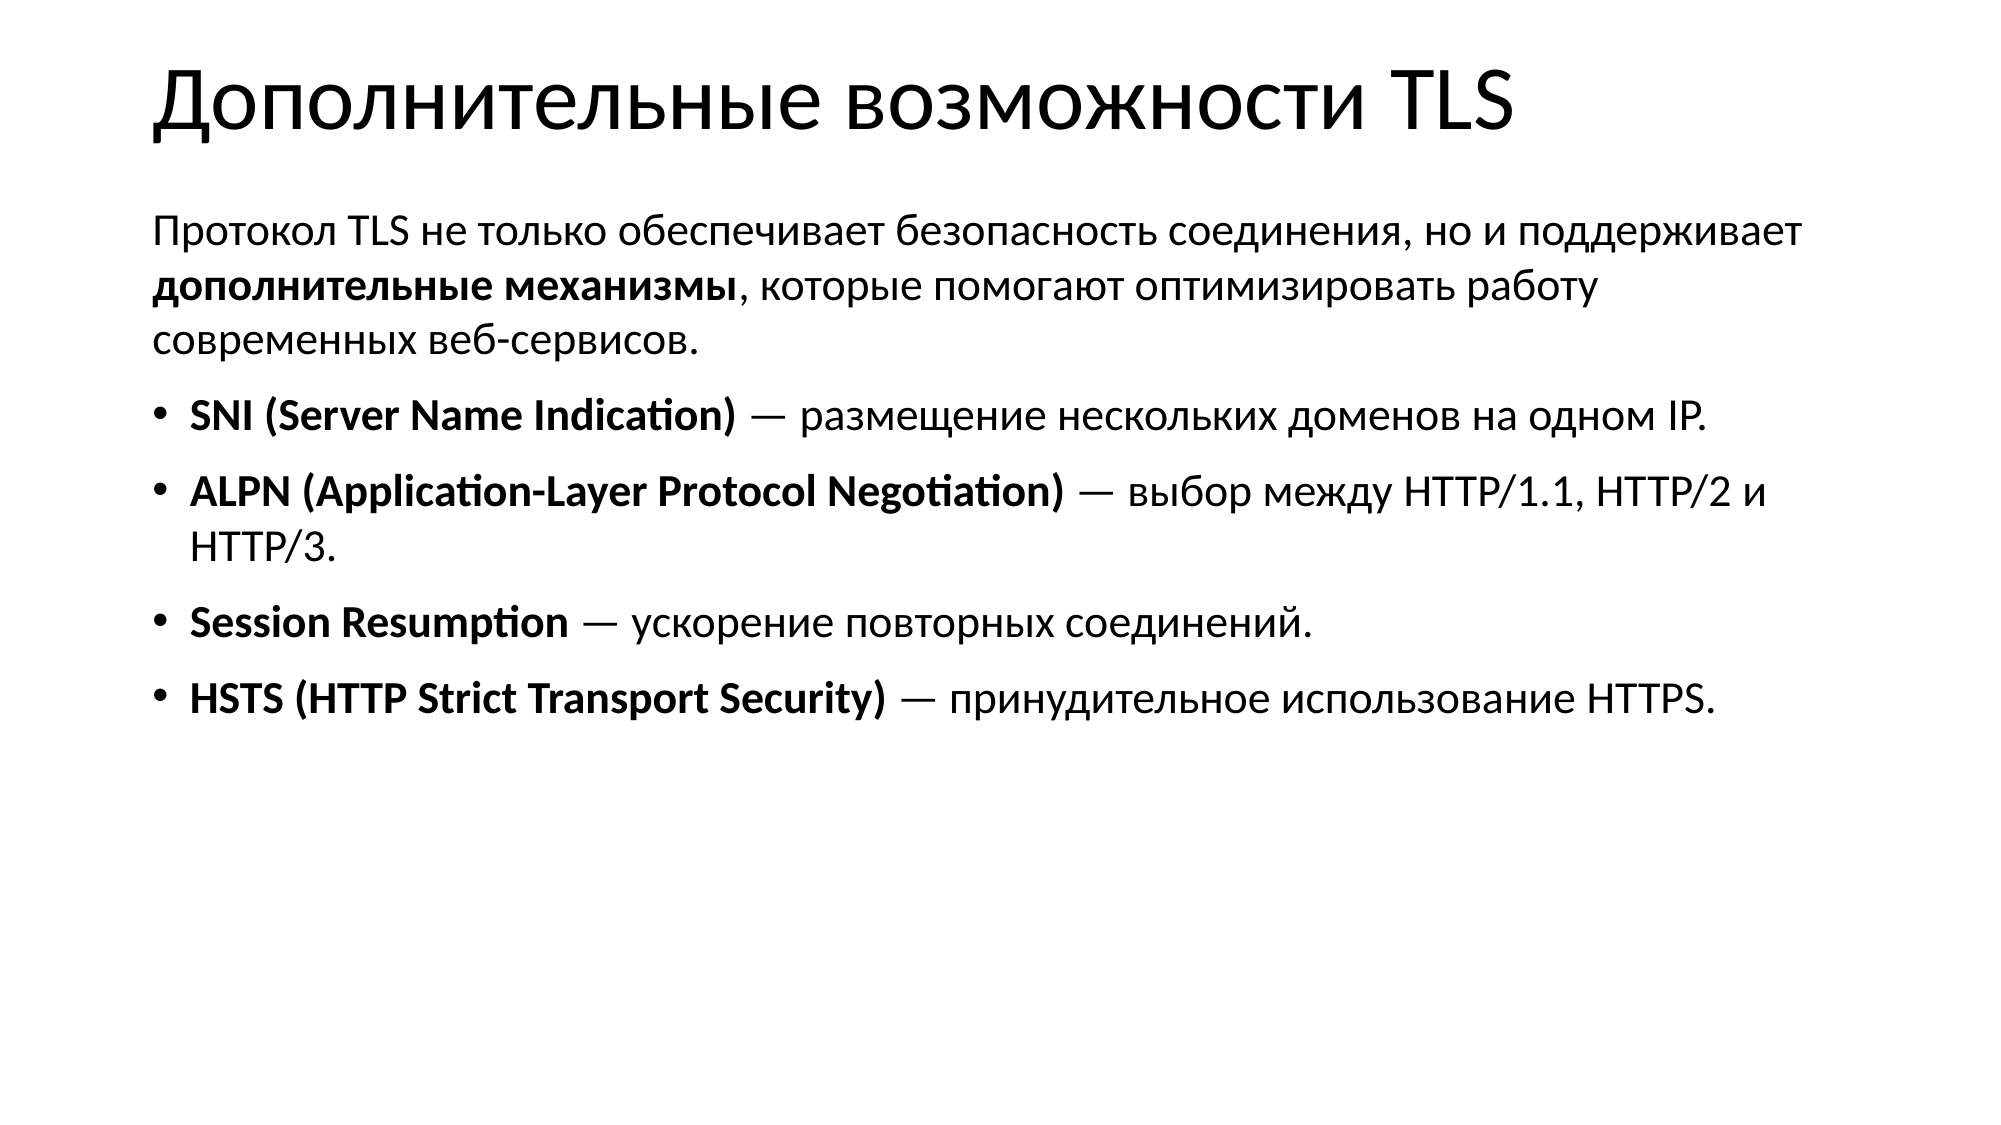

# Дополнительные возможности TLS
Протокол TLS не только обеспечивает безопасность соединения, но и поддерживает дополнительные механизмы, которые помогают оптимизировать работу современных веб-сервисов.
SNI (Server Name Indication) — размещение нескольких доменов на одном IP.
ALPN (Application-Layer Protocol Negotiation) — выбор между HTTP/1.1, HTTP/2 и HTTP/3.
Session Resumption — ускорение повторных соединений.
HSTS (HTTP Strict Transport Security) — принудительное использование HTTPS.